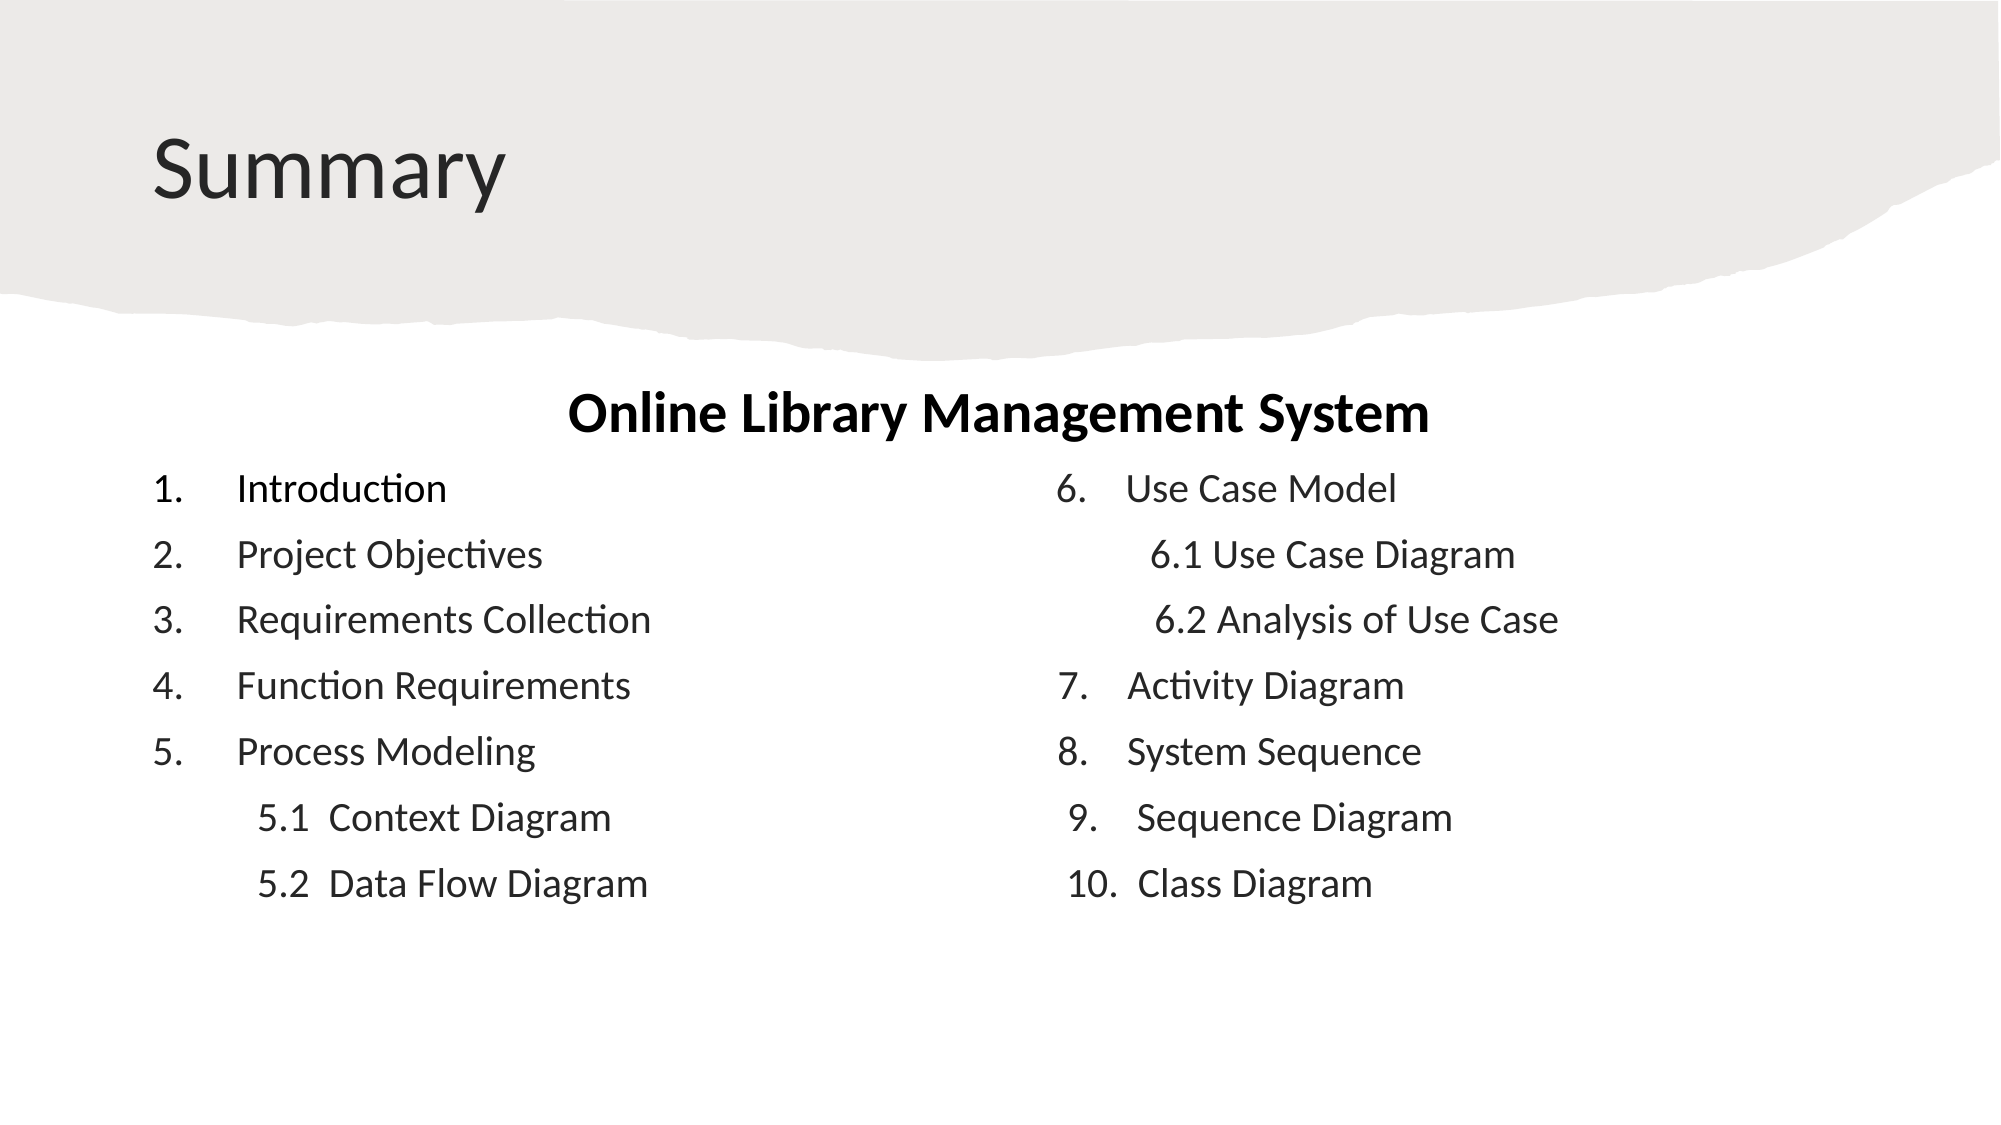

# Summary
Online Library Management System
Introduction                                                                6.    Use Case Model
Project Objectives                                                                6.1 Use Case Diagram
Requirements Collection                                                     6.2 Analysis of Use Case
Function Requirements                                             7.    Activity Diagram
Process Modeling                                                       8.    System Sequence
           5.1  Context Diagram                                                9.    Sequence Diagram
           5.2  Data Flow Diagram                                            10.  Class Diagram